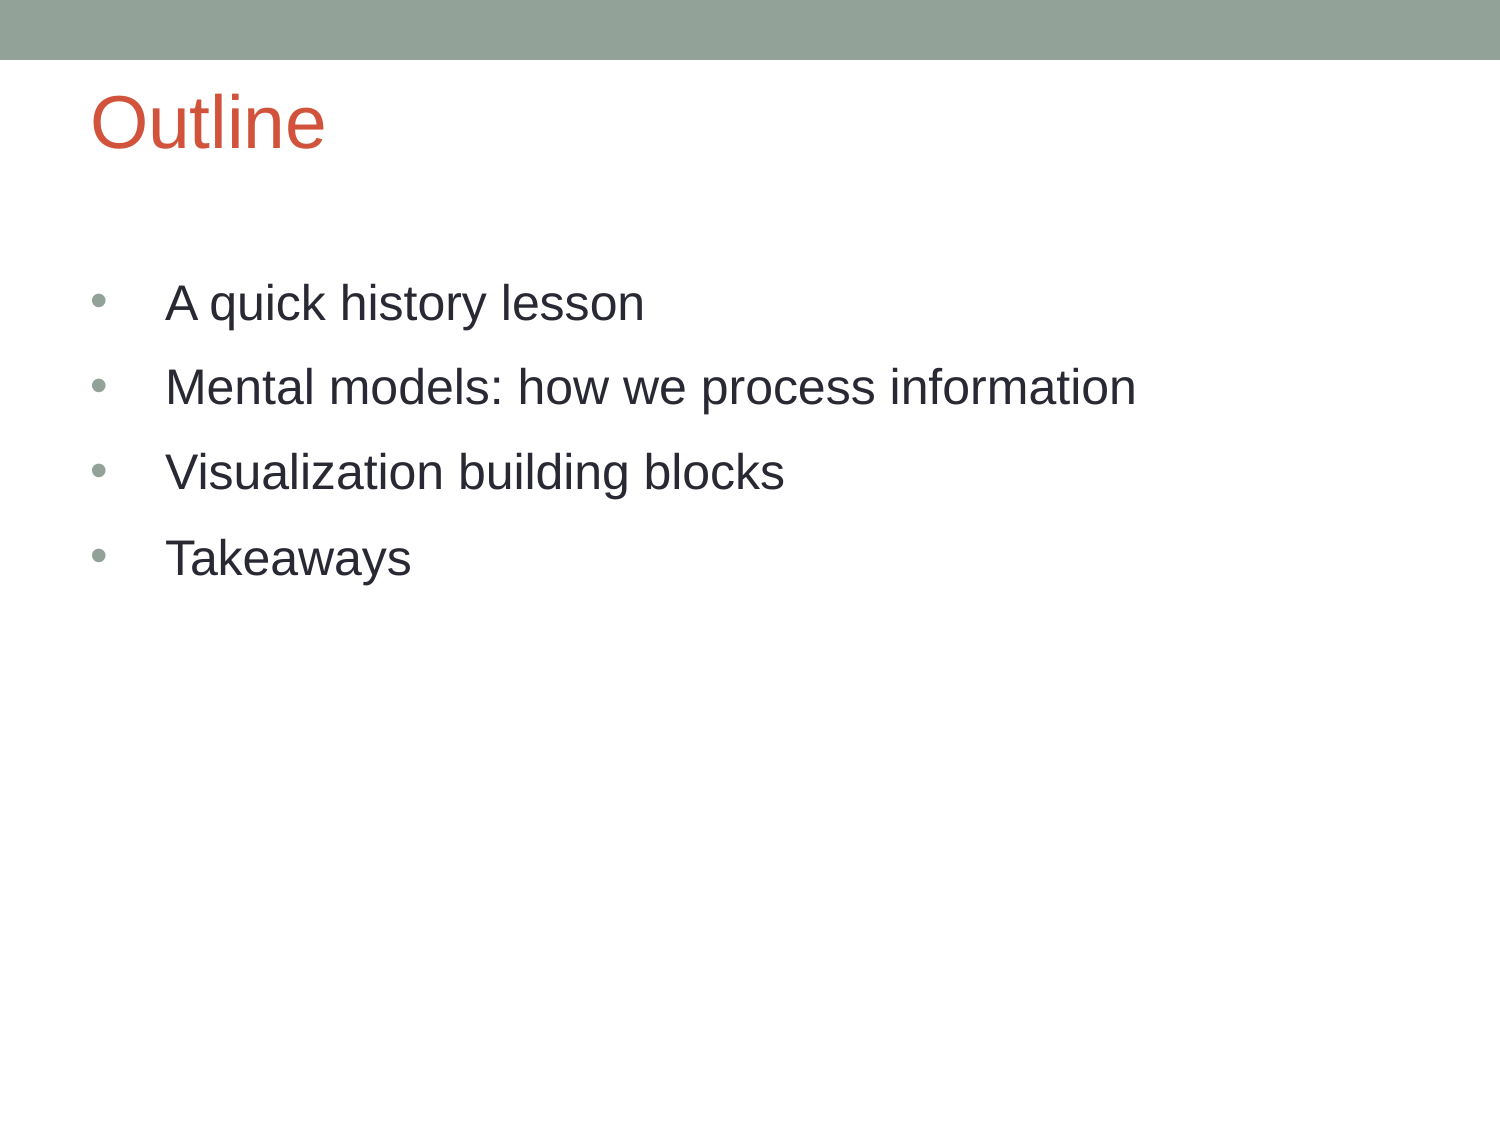

# Outline
A quick history lesson
Mental models: how we process information
Visualization building blocks
Takeaways